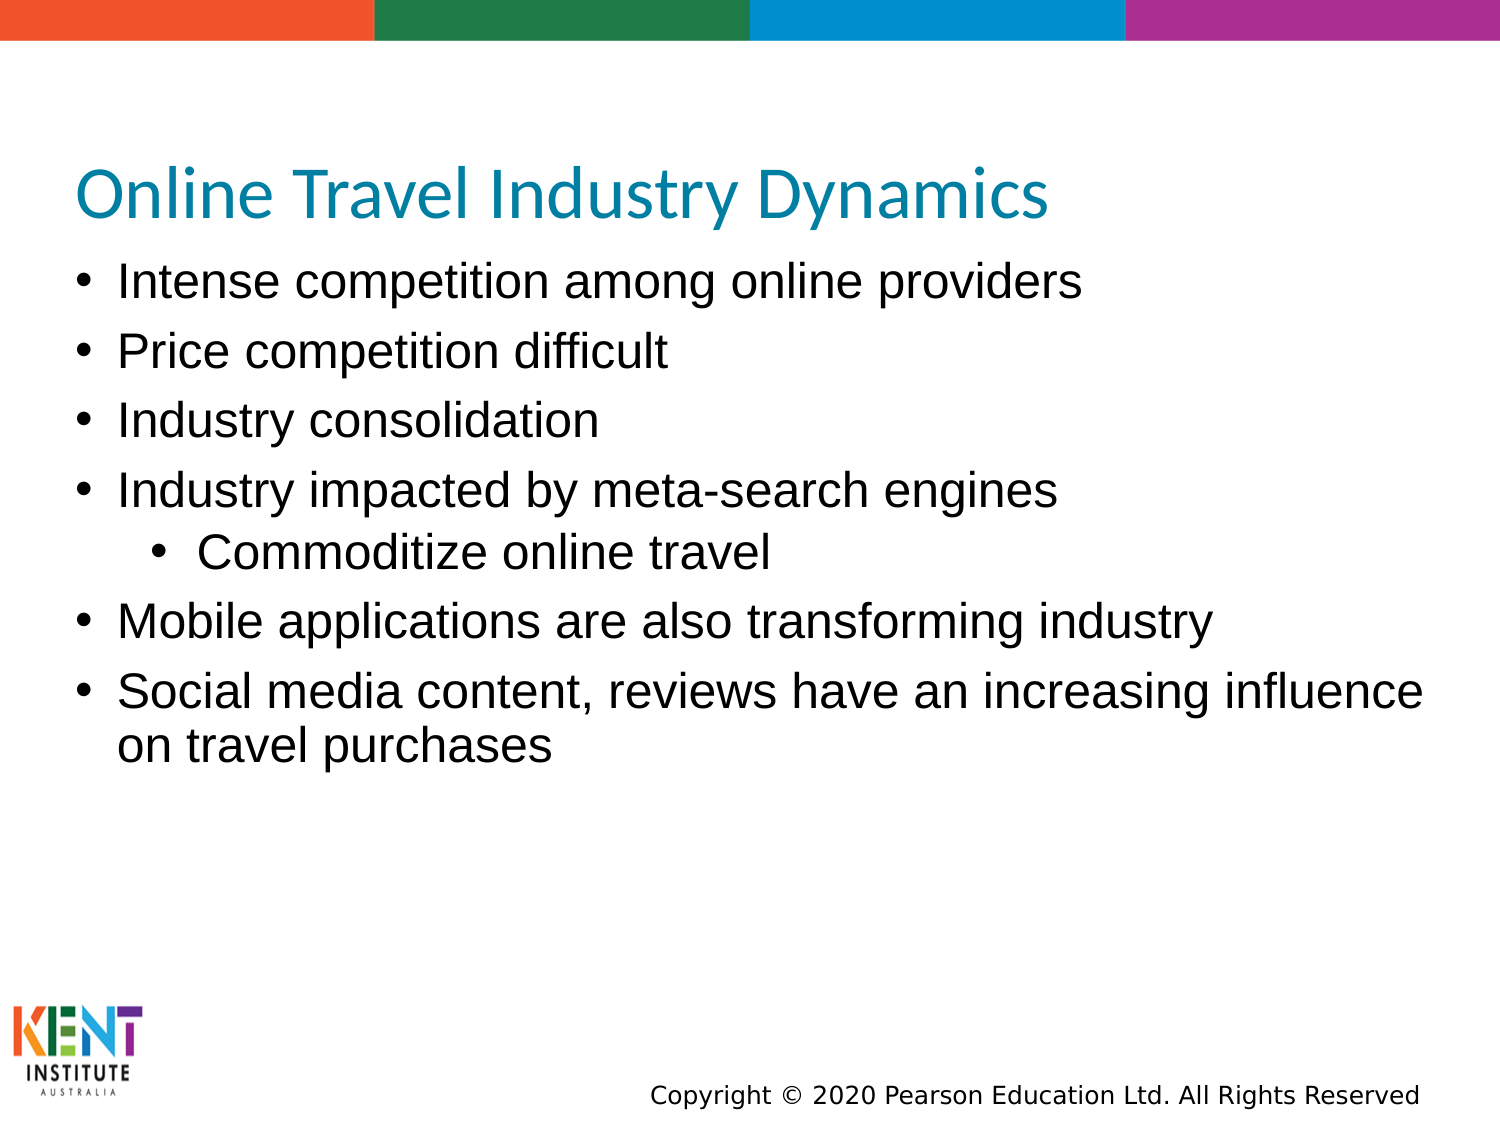

# Online Travel Industry Dynamics
Intense competition among online providers
Price competition difficult
Industry consolidation
Industry impacted by meta-search engines
Commoditize online travel
Mobile applications are also transforming industry
Social media content, reviews have an increasing influence on travel purchases